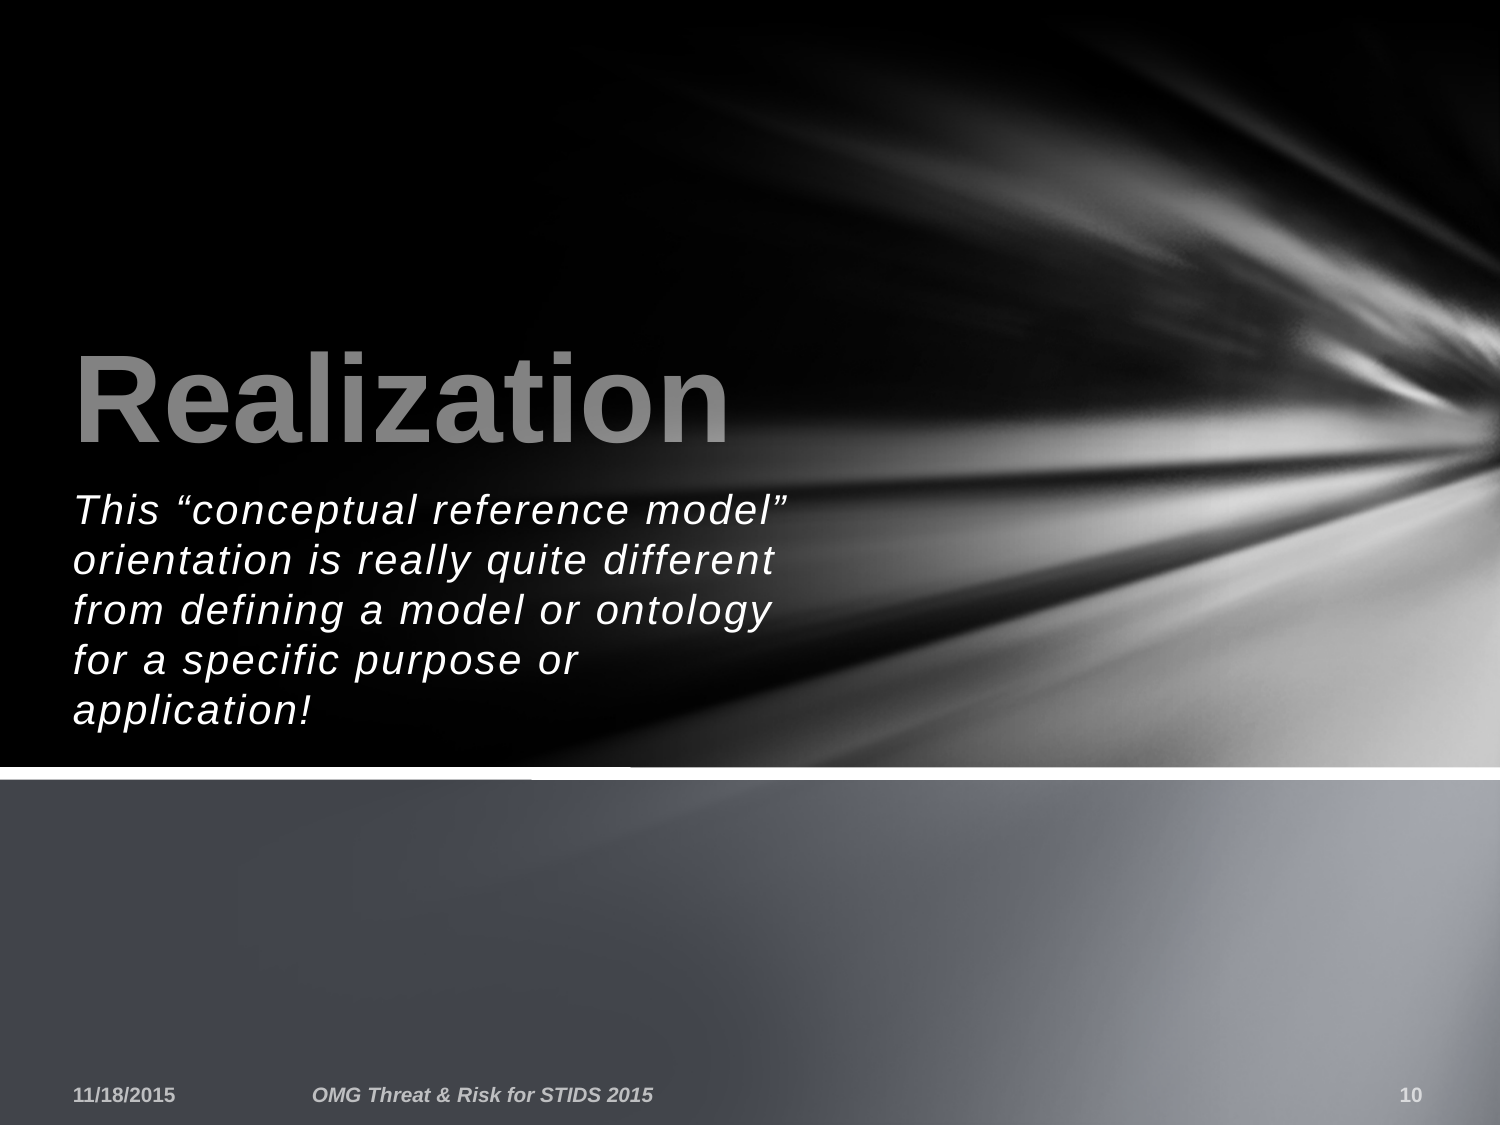

# Realization
This “conceptual reference model” orientation is really quite different from defining a model or ontology for a specific purpose or application!
11/18/2015
OMG Threat & Risk for STIDS 2015
10